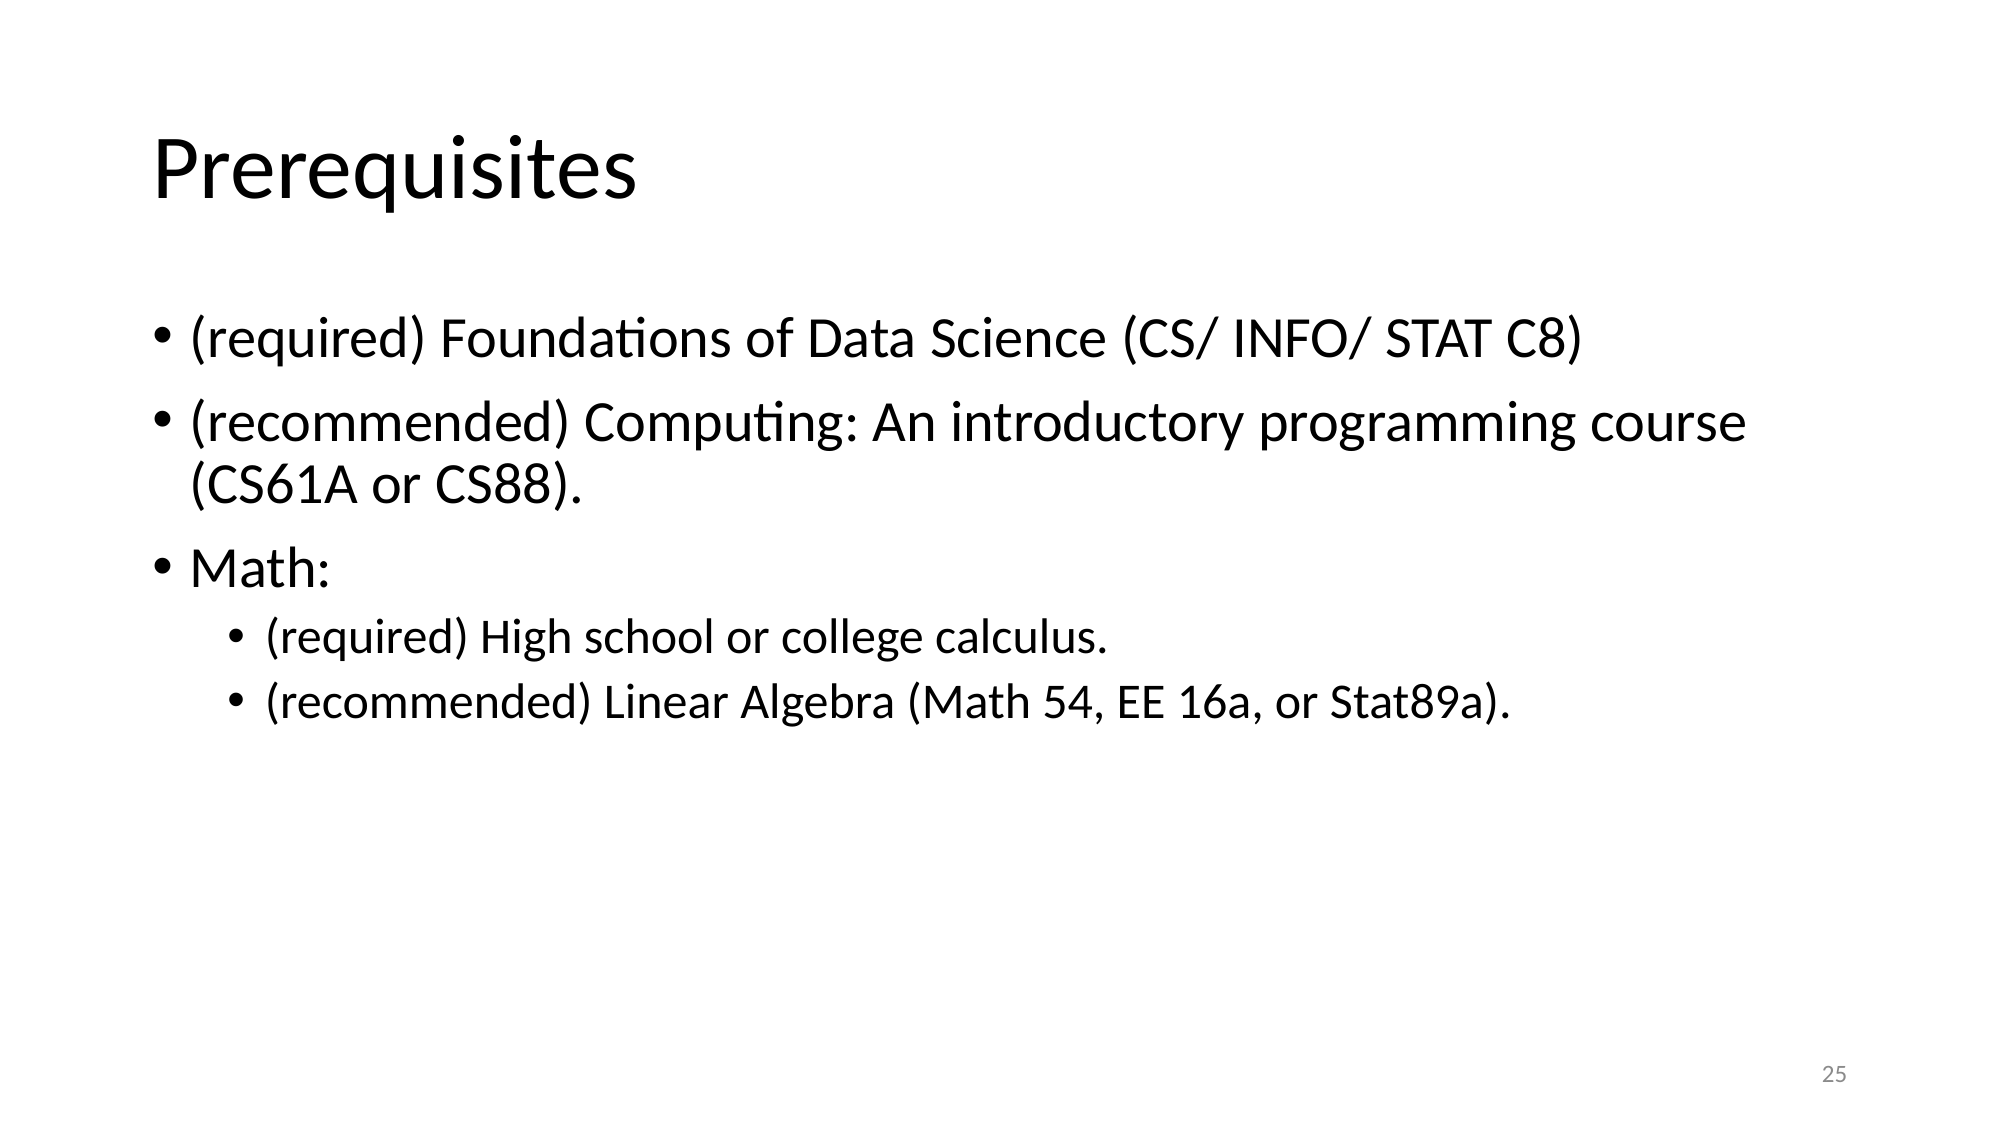

# Prerequisites
(required) Foundations of Data Science (CS/ INFO/ STAT C8)
(recommended) Computing: An introductory programming course (CS61A or CS88).
Math:
(required) High school or college calculus.
(recommended) Linear Algebra (Math 54, EE 16a, or Stat89a).
25